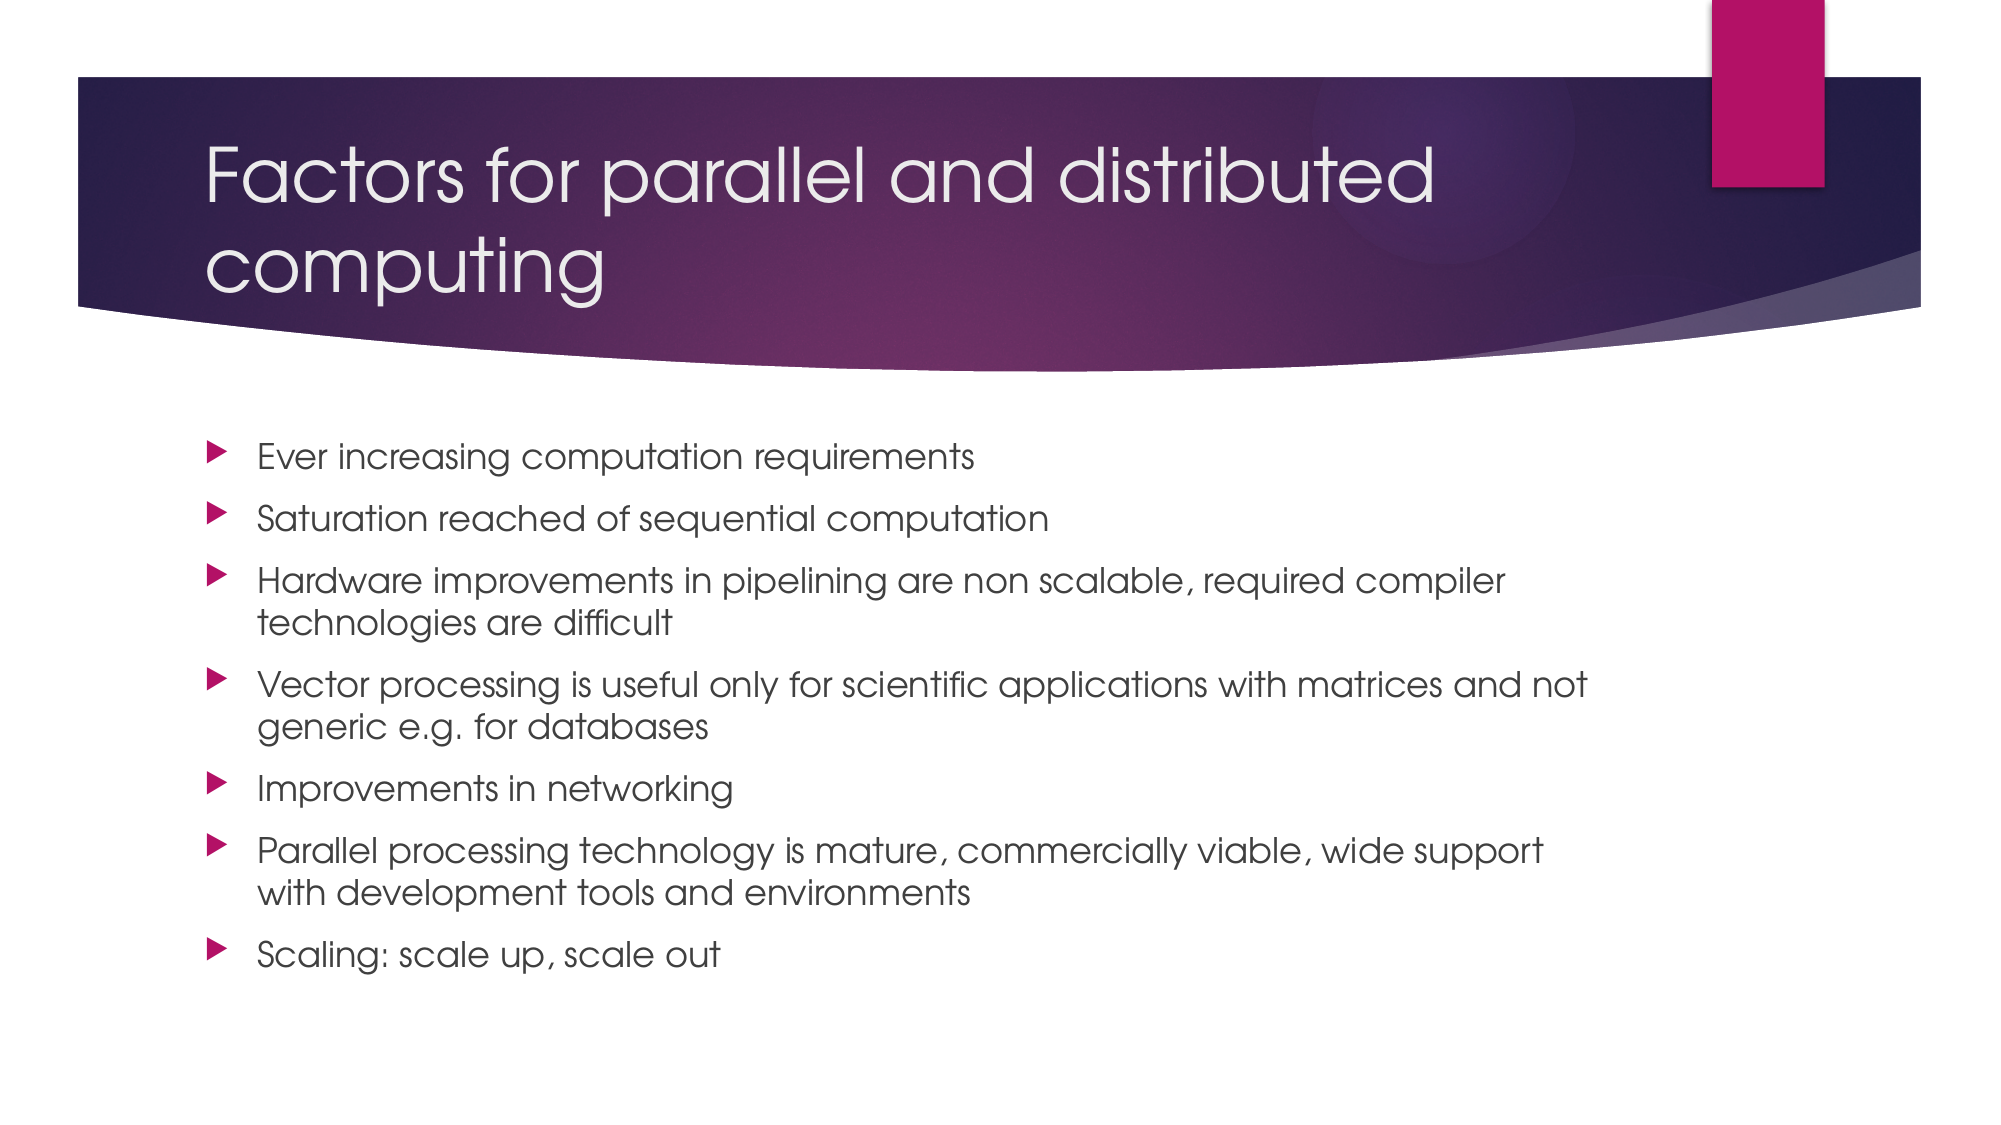

# Factors for parallel and distributed computing
Ever increasing computation requirements
Saturation reached of sequential computation
Hardware improvements in pipelining are non scalable, required compiler technologies are difficult
Vector processing is useful only for scientific applications with matrices and not generic e.g. for databases
Improvements in networking
Parallel processing technology is mature, commercially viable, wide support with development tools and environments
Scaling: scale up, scale out